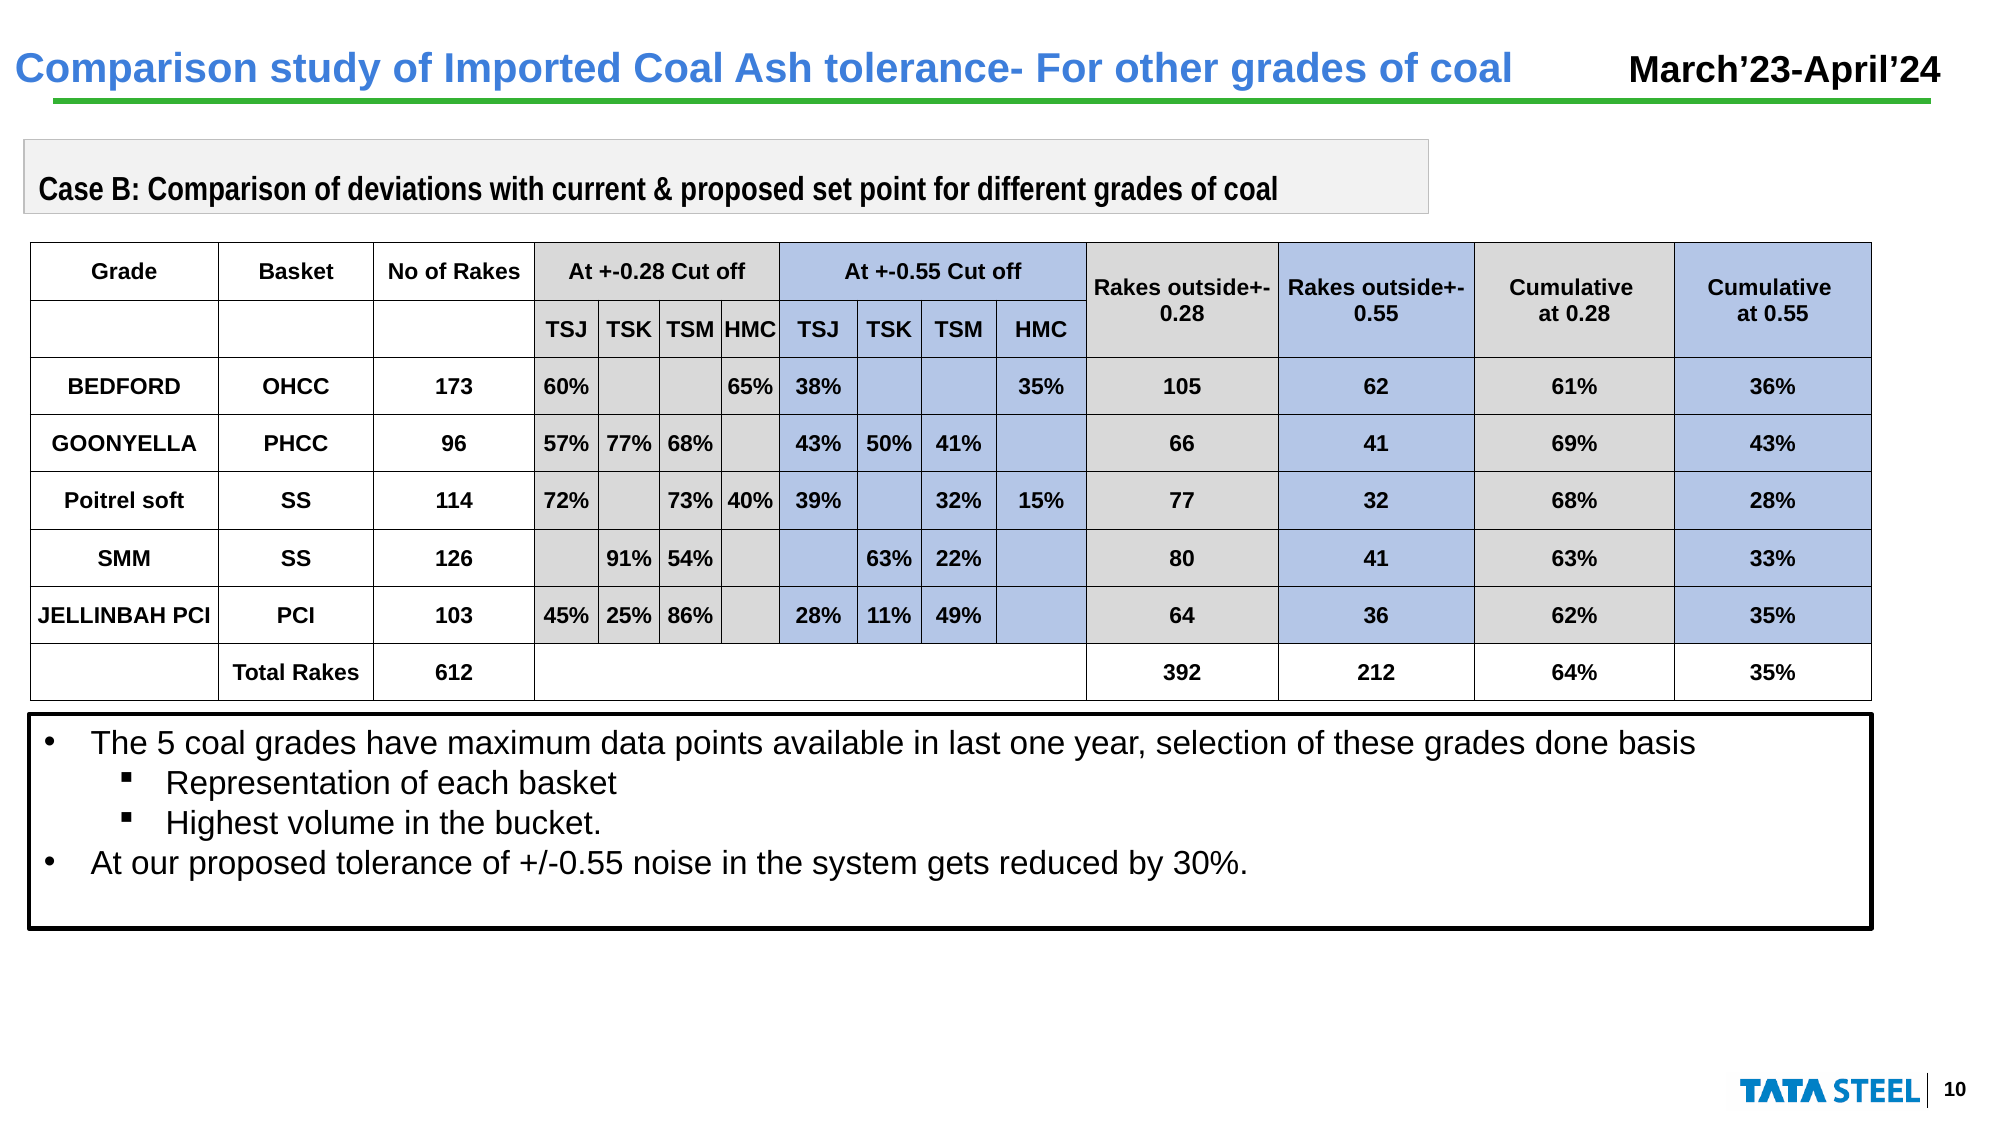

Comparison study of Imported Coal Ash tolerance- For other grades of coal          March’23-April’24
Case B: Comparison of deviations with current & proposed set point for different grades of coal
| Grade | Basket | No of Rakes | At +-0.28 Cut off |  |  |  | At +-0.55 Cut off |  |  |  | Rakes outside+-0.28 | Rakes outside+-0.55 | Cumulative at 0.28 | Cumulative at 0.55 |
| --- | --- | --- | --- | --- | --- | --- | --- | --- | --- | --- | --- | --- | --- | --- |
|  |  |  | TSJ | TSK | TSM | HMC | TSJ | TSK | TSM | HMC |  |  |  |  |
| BEDFORD | OHCC | 173 | 60% |  |  | 65% | 38% |  |  | 35% | 105 | 62 | 61% | 36% |
| GOONYELLA | PHCC | 96 | 57% | 77% | 68% |  | 43% | 50% | 41% |  | 66 | 41 | 69% | 43% |
| Poitrel soft | SS | 114 | 72% |  | 73% | 40% | 39% |  | 32% | 15% | 77 | 32 | 68% | 28% |
| SMM | SS | 126 |  | 91% | 54% |  |  | 63% | 22% |  | 80 | 41 | 63% | 33% |
| JELLINBAH PCI | PCI | 103 | 45% | 25% | 86% |  | 28% | 11% | 49% |  | 64 | 36 | 62% | 35% |
|  | Total Rakes | 612 |  |  |  |  |  |  |  |  | 392 | 212 | 64% | 35% |
The 5 coal grades have maximum data points available in last one year, selection of these grades done basis
Representation of each basket
Highest volume in the bucket.
At our proposed tolerance of +/-0.55 noise in the system gets reduced by 30%.